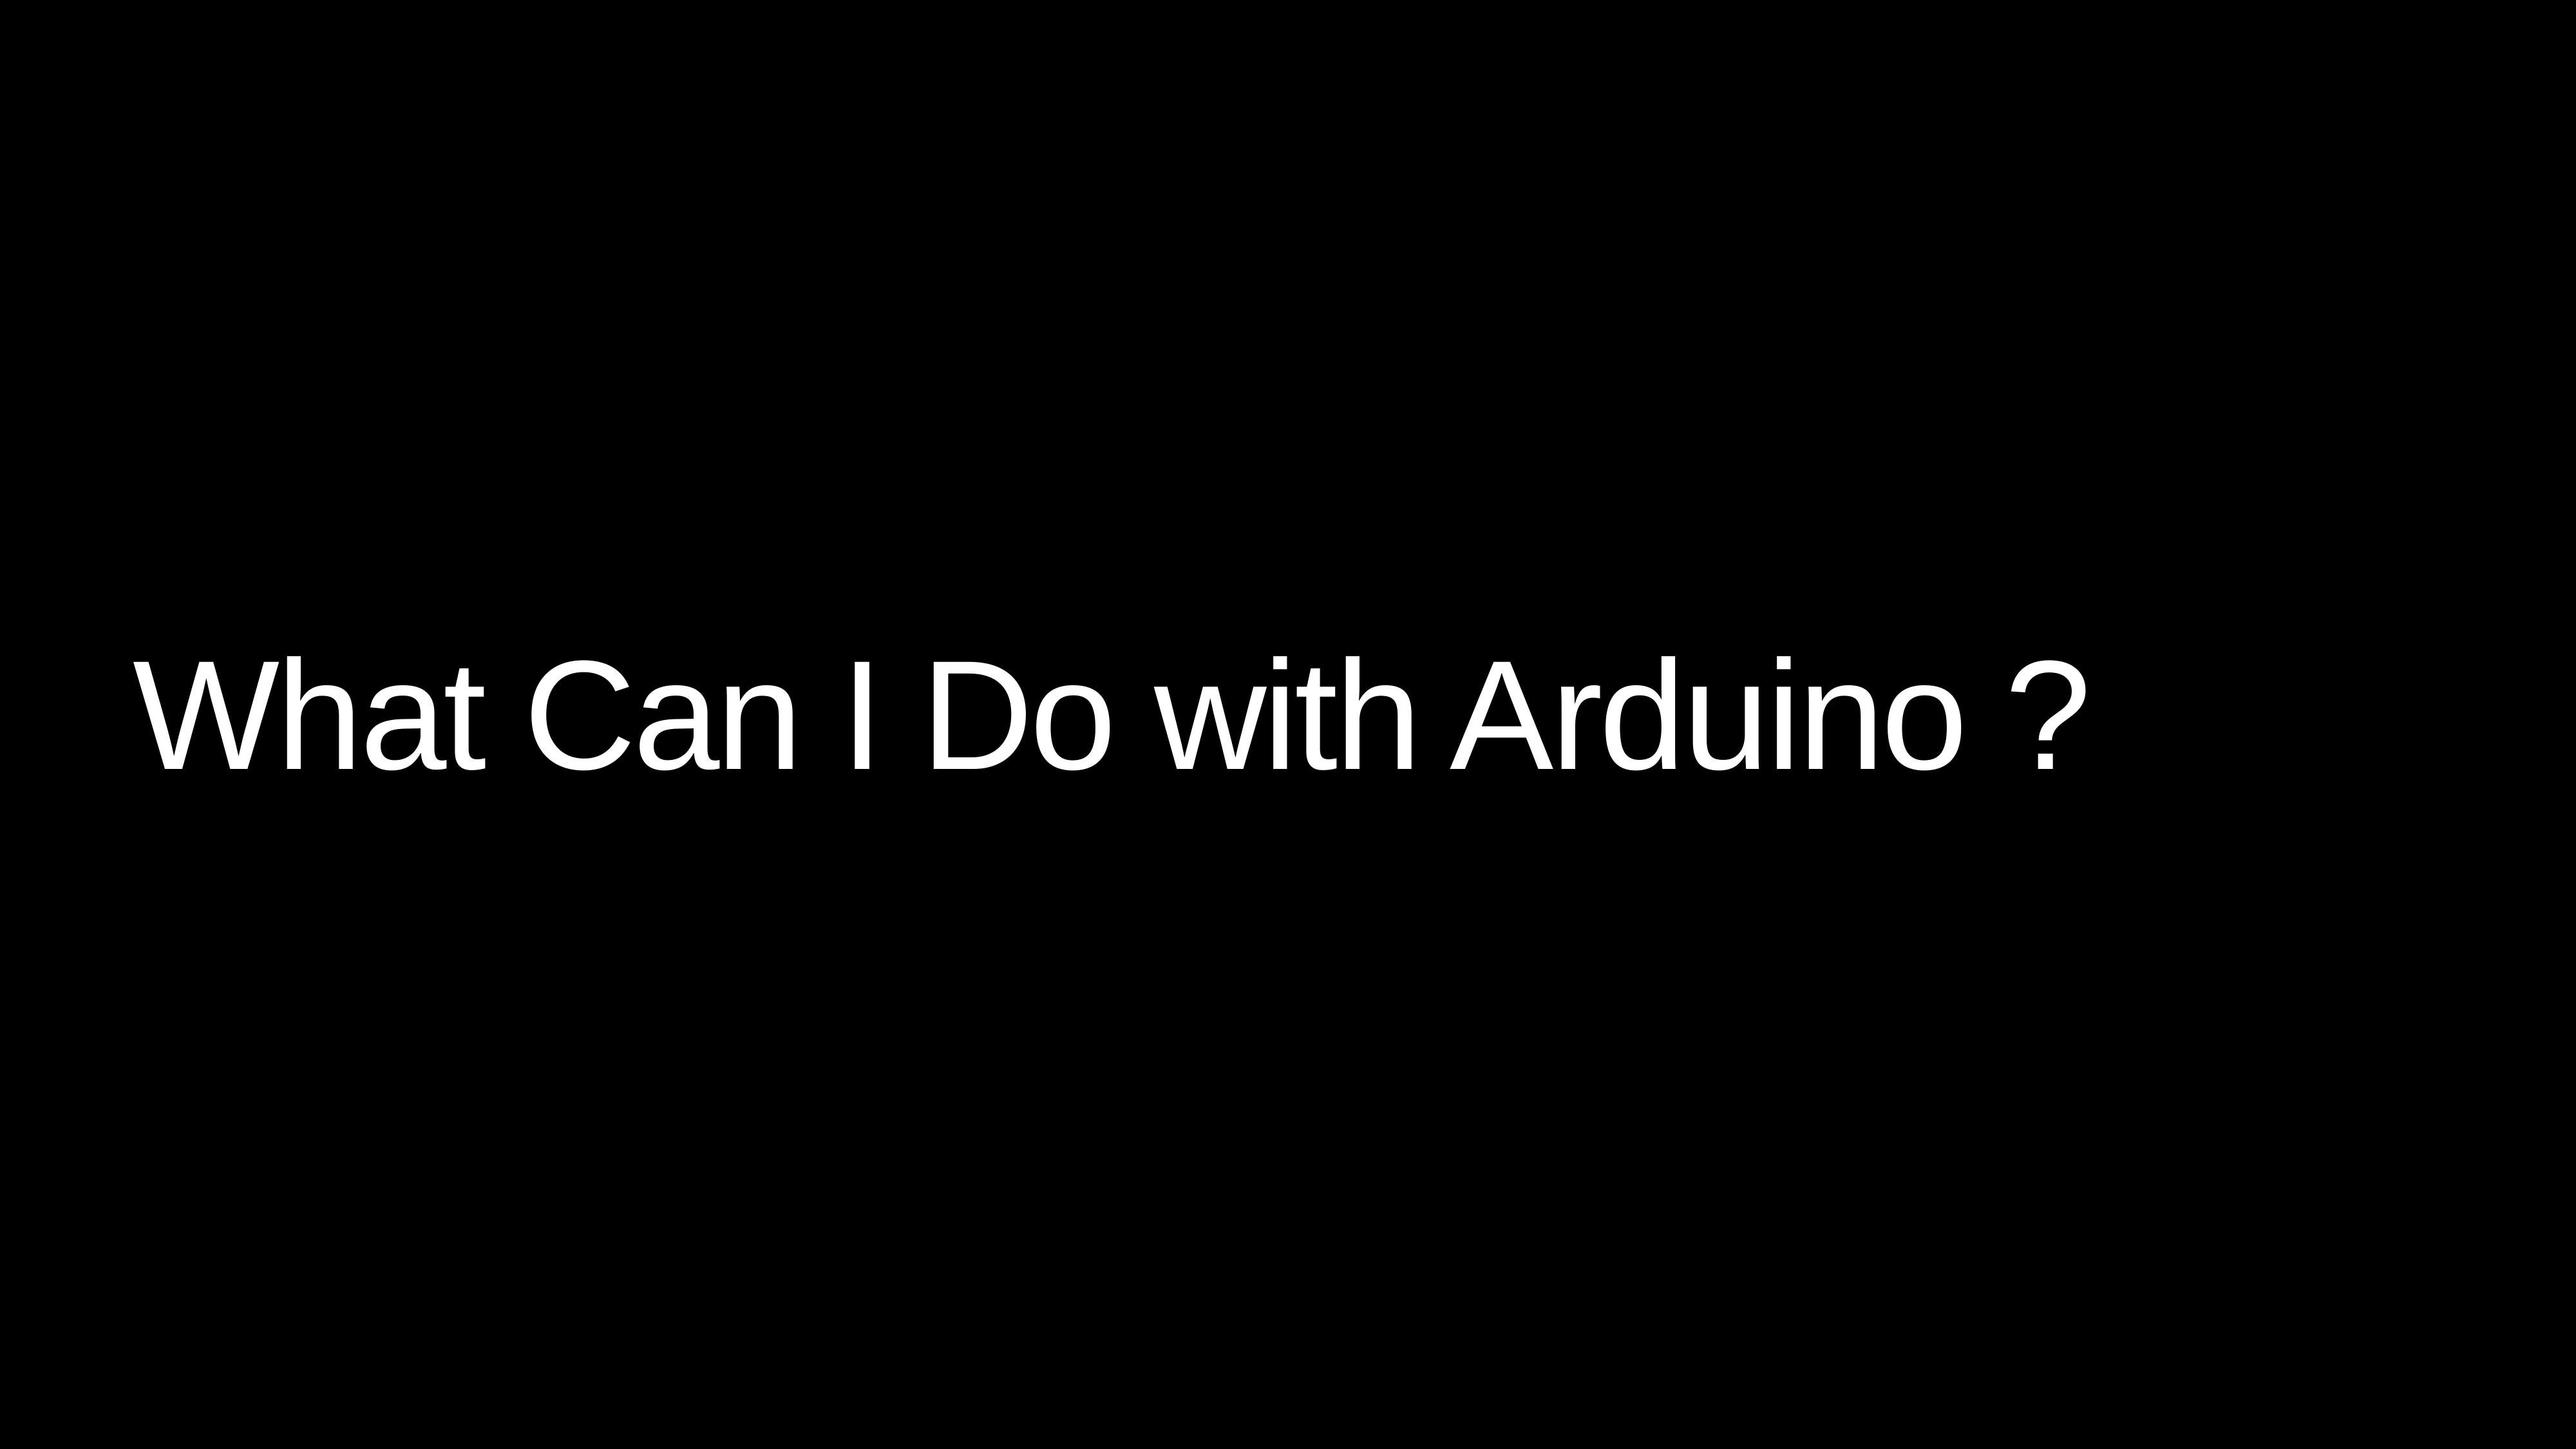

# What Can I Do with Arduino ?